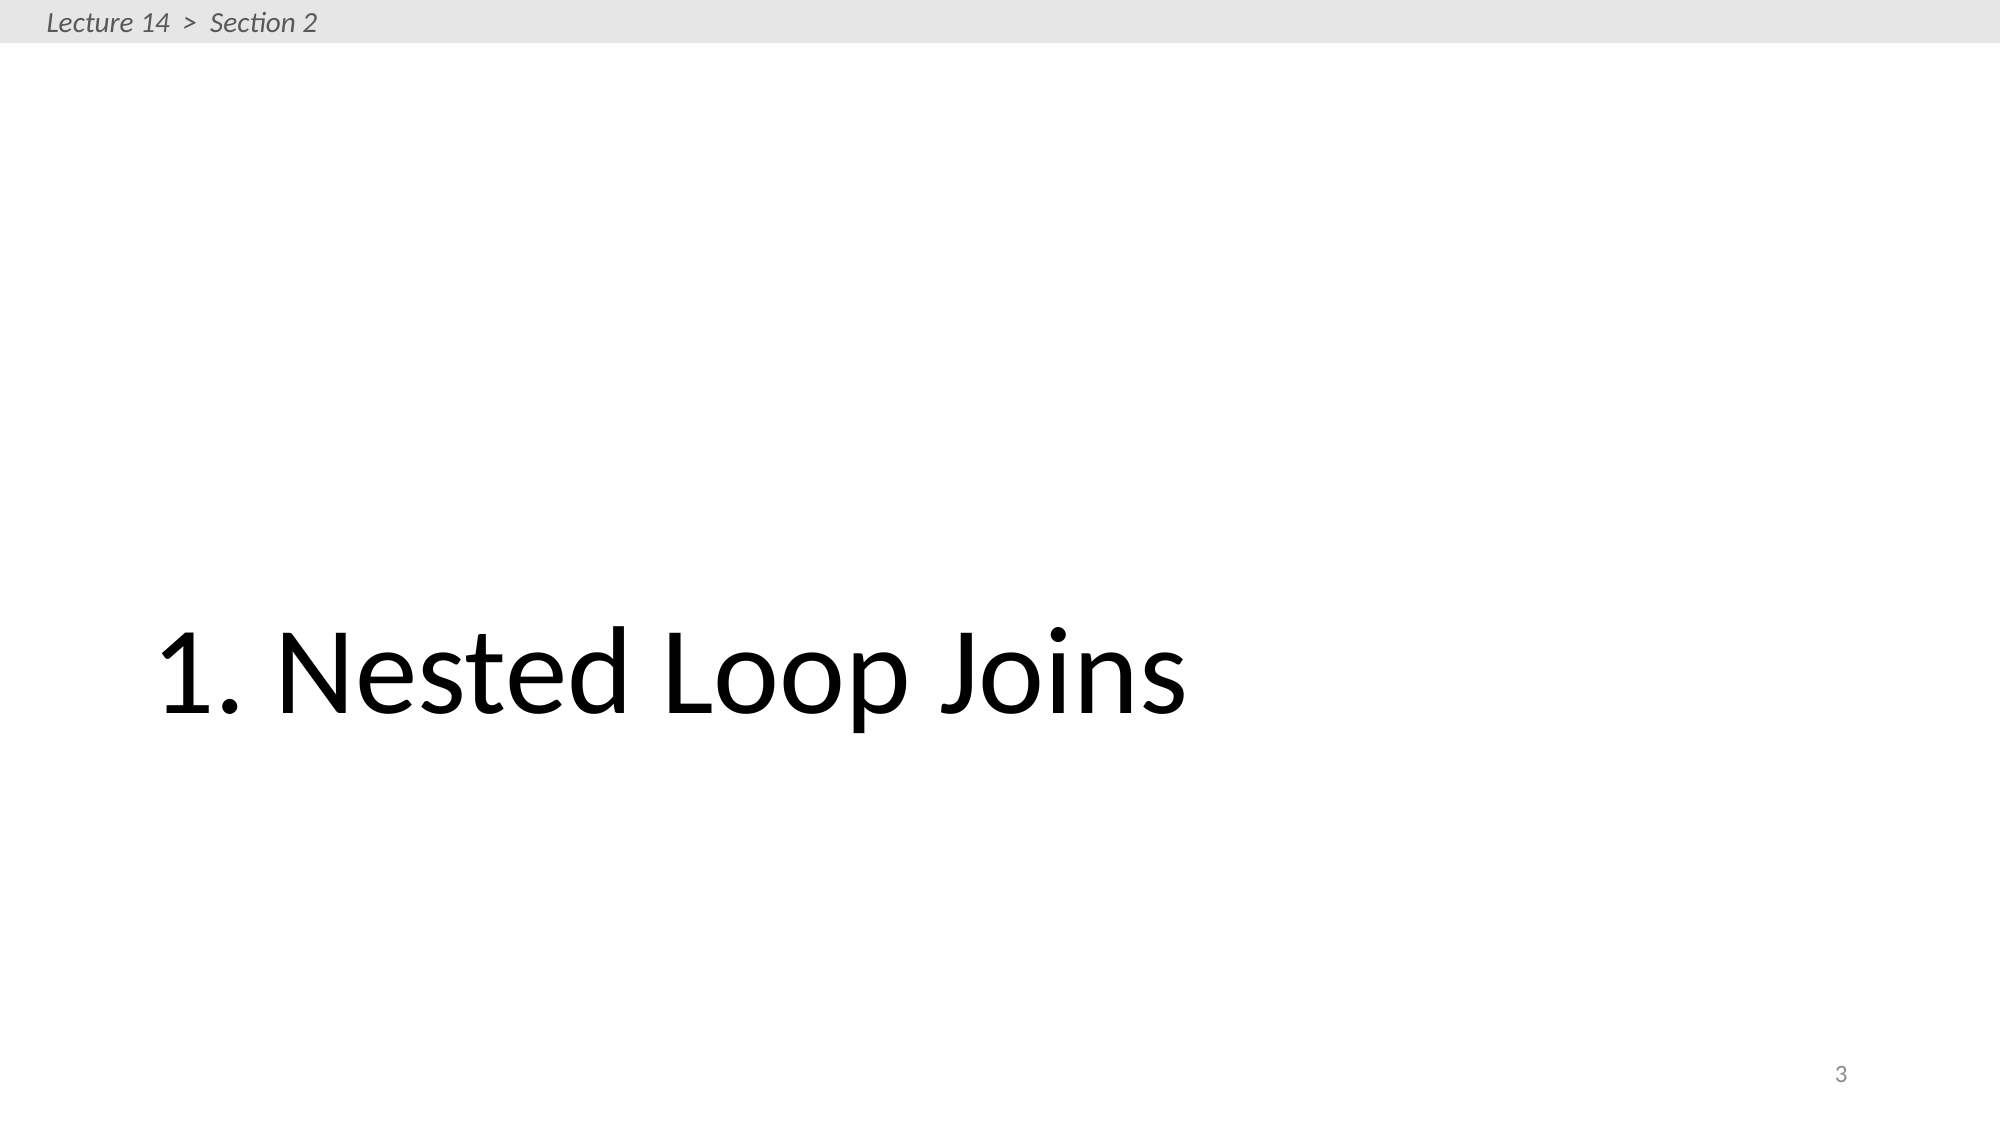

Lecture 14  >  Section 2
# 1. Nested Loop Joins
3